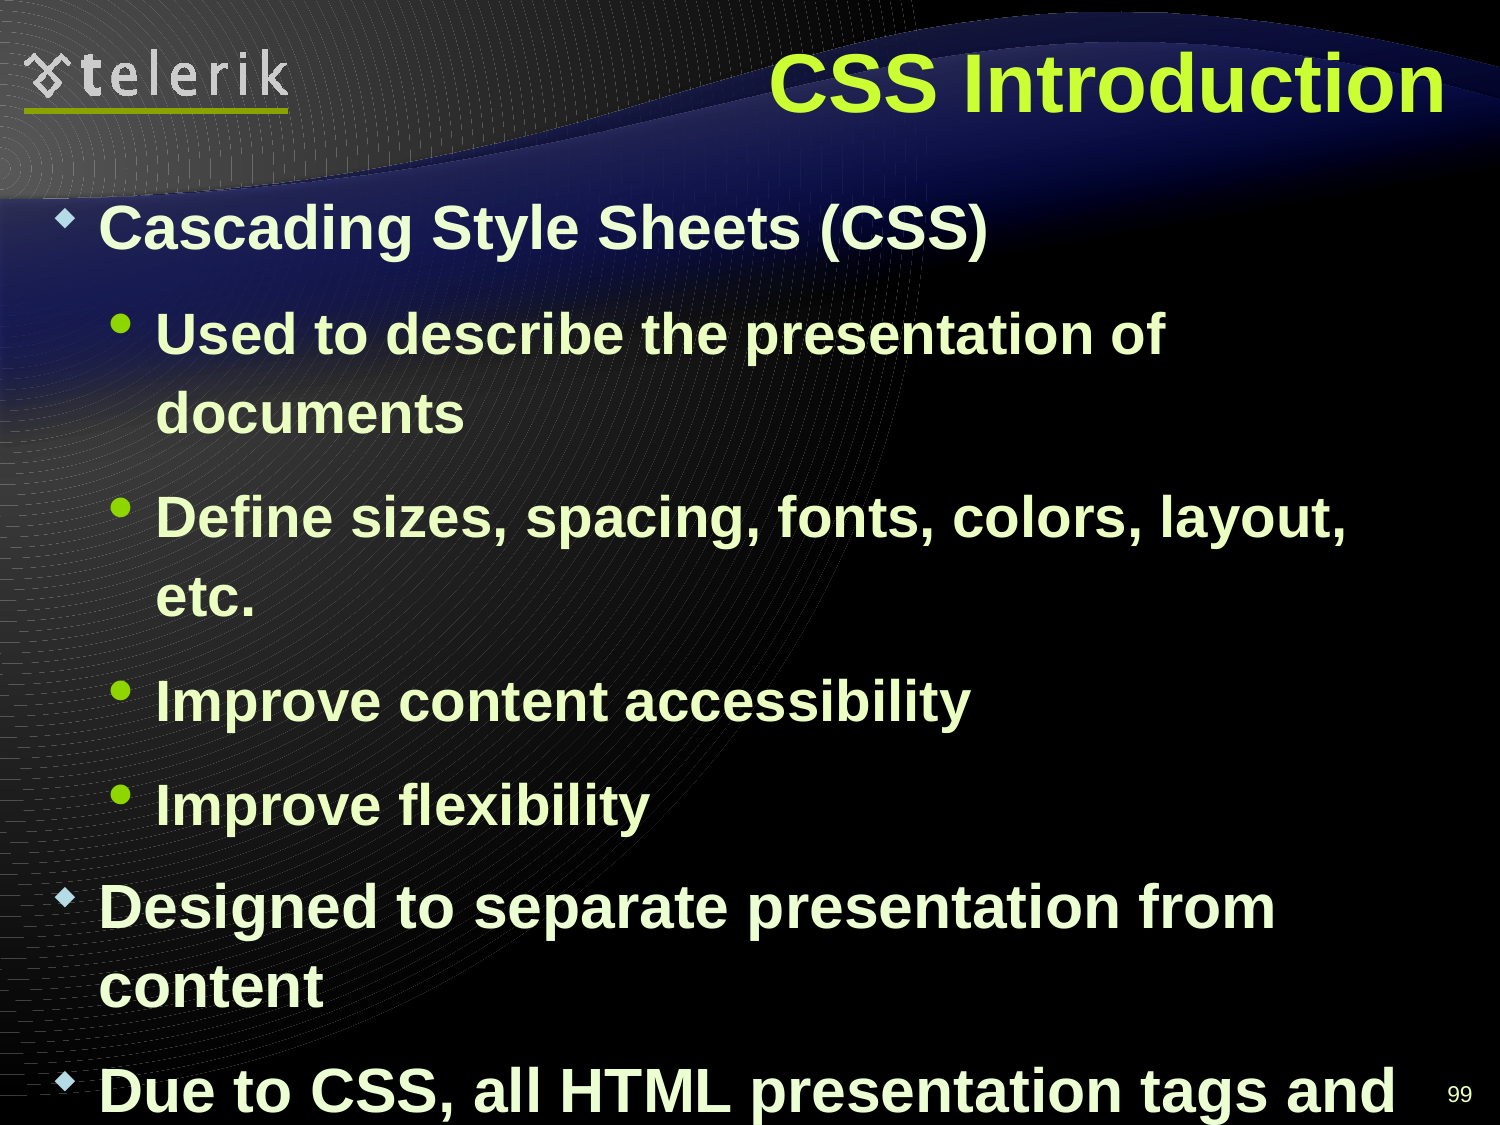

# CSS Introduction
Cascading Style Sheets (CSS)
Used to describe the presentation of documents
Define sizes, spacing, fonts, colors, layout, etc.
Improve content accessibility
Improve flexibility
Designed to separate presentation from content
Due to CSS, all HTML presentation tags and attributes are deprecated, e.g. font, center, etc.
99